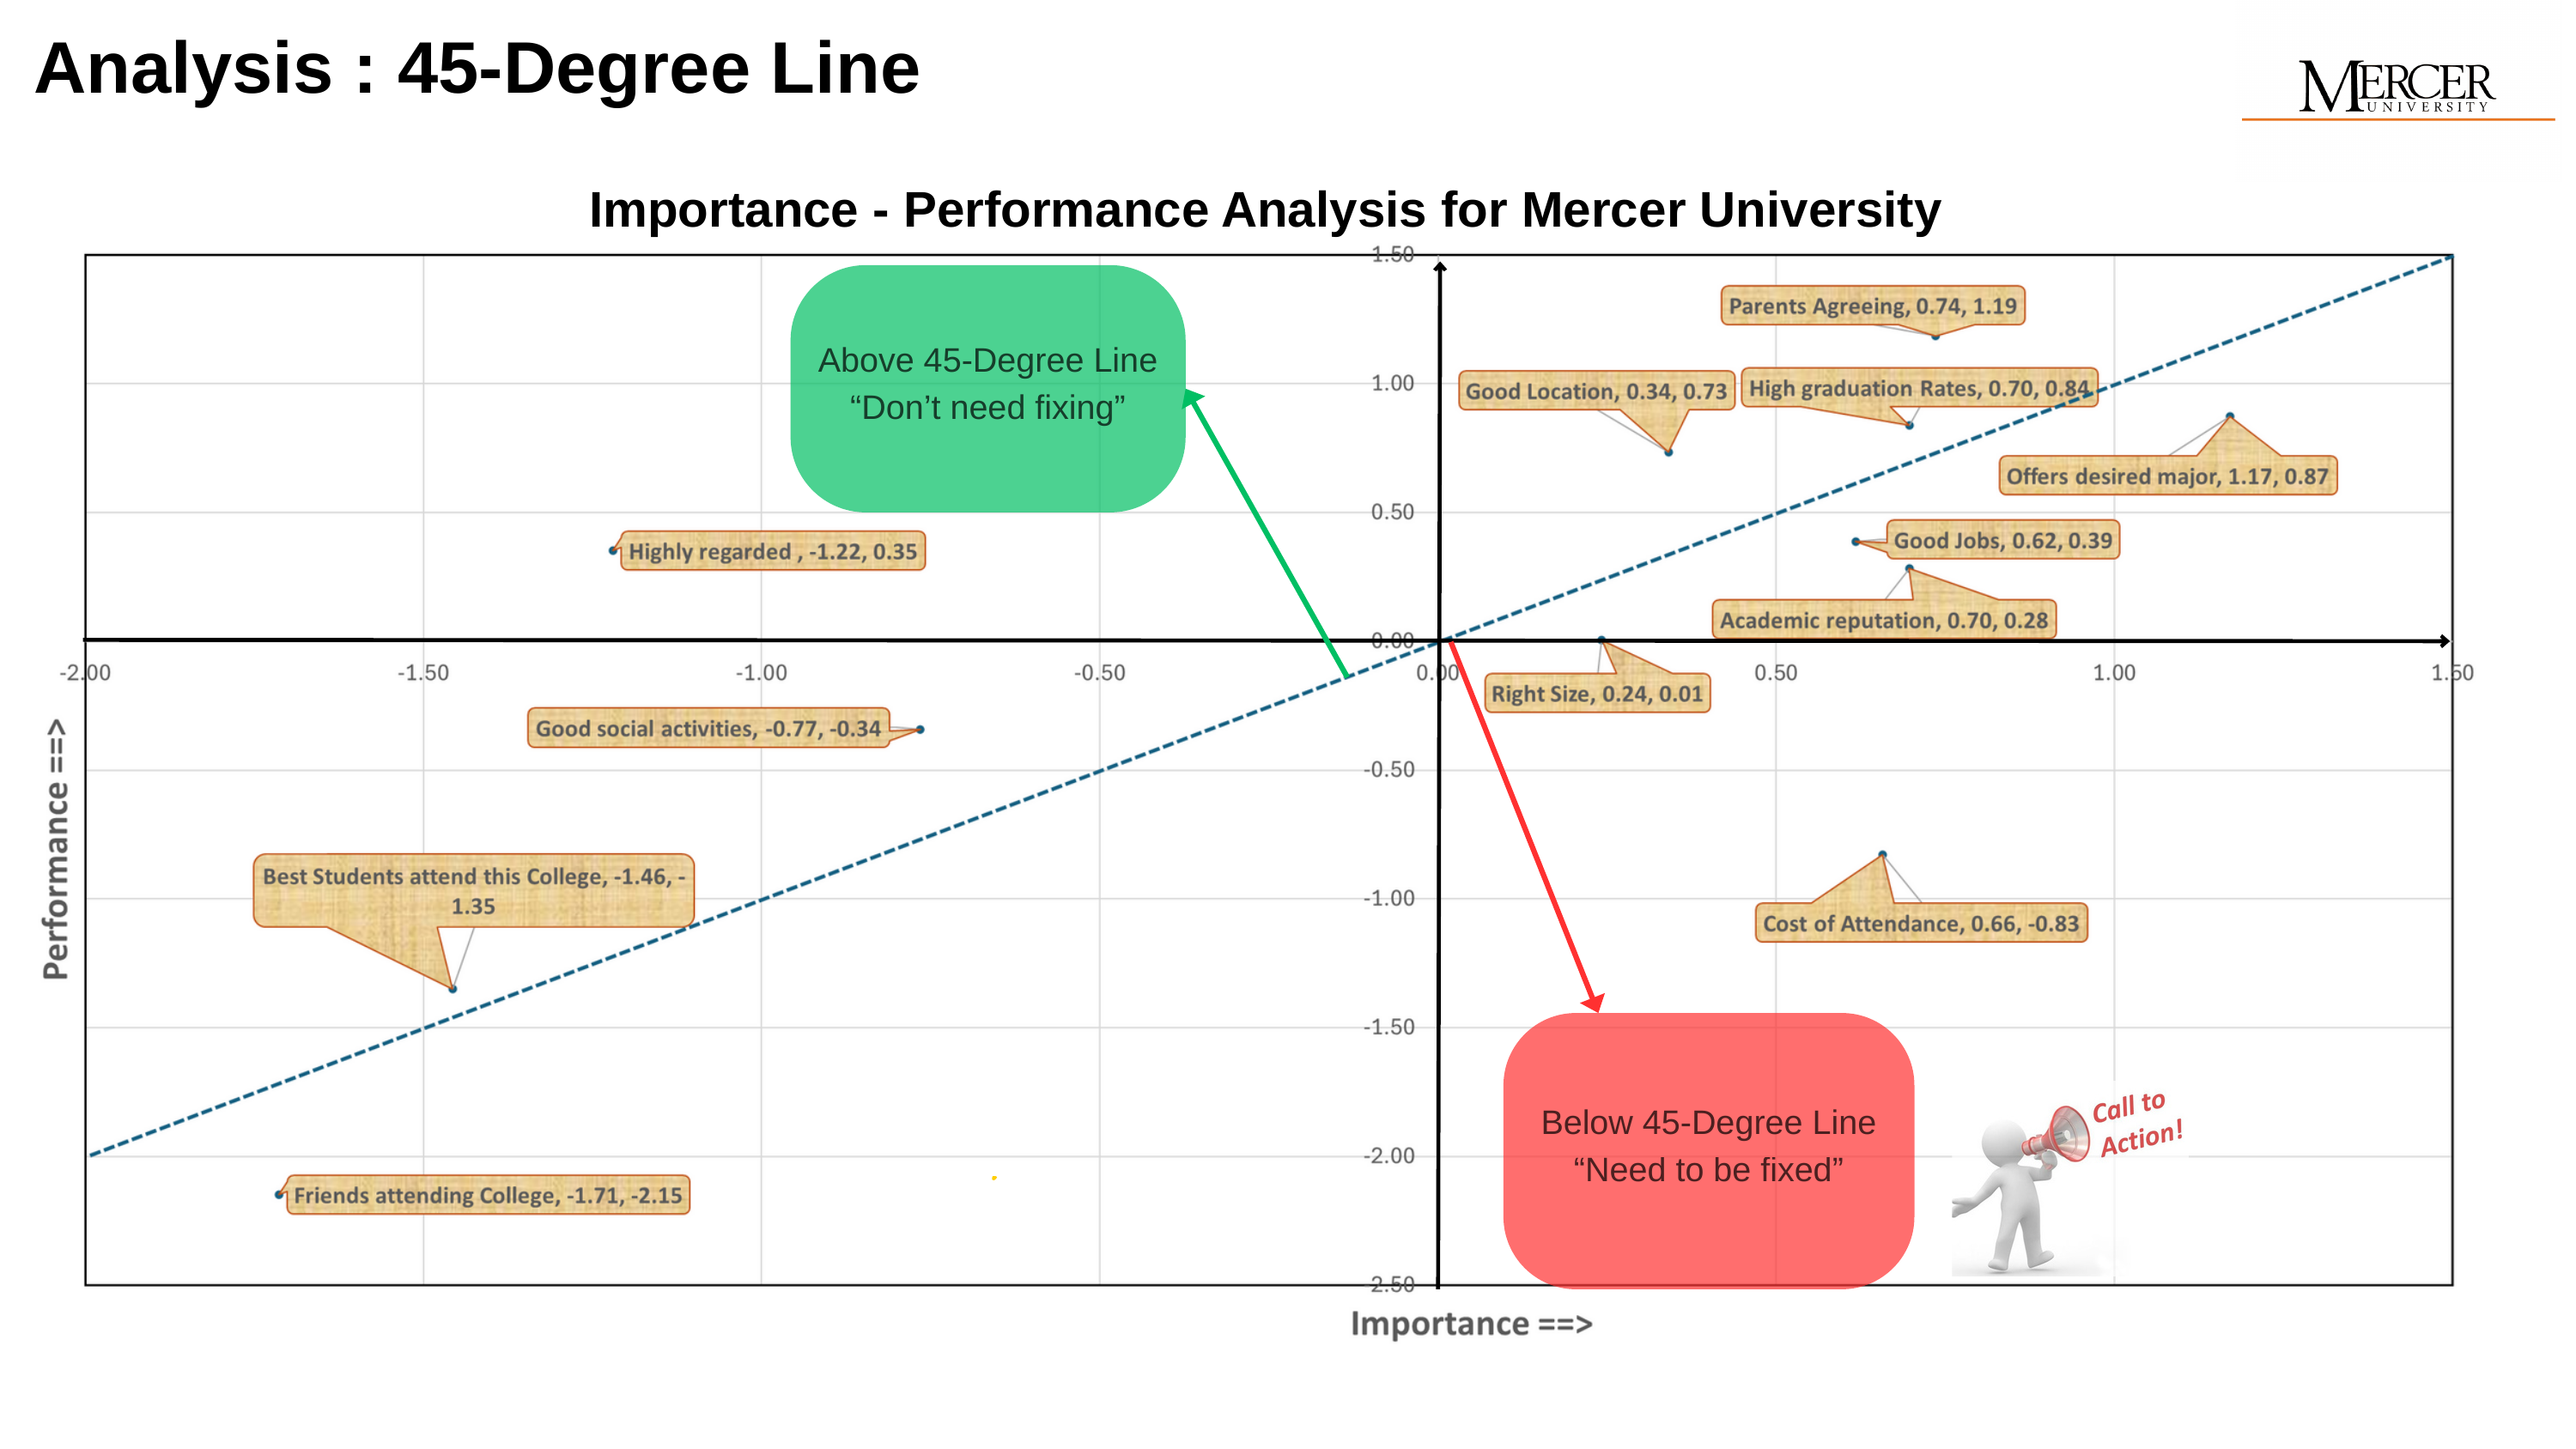

Analysis : 45-Degree Line

Importance - Performance Analysis for Mercer University

Above 45-Degree Line “Don’t need fixing”

Below 45-Degree Line “Need to be fixed”